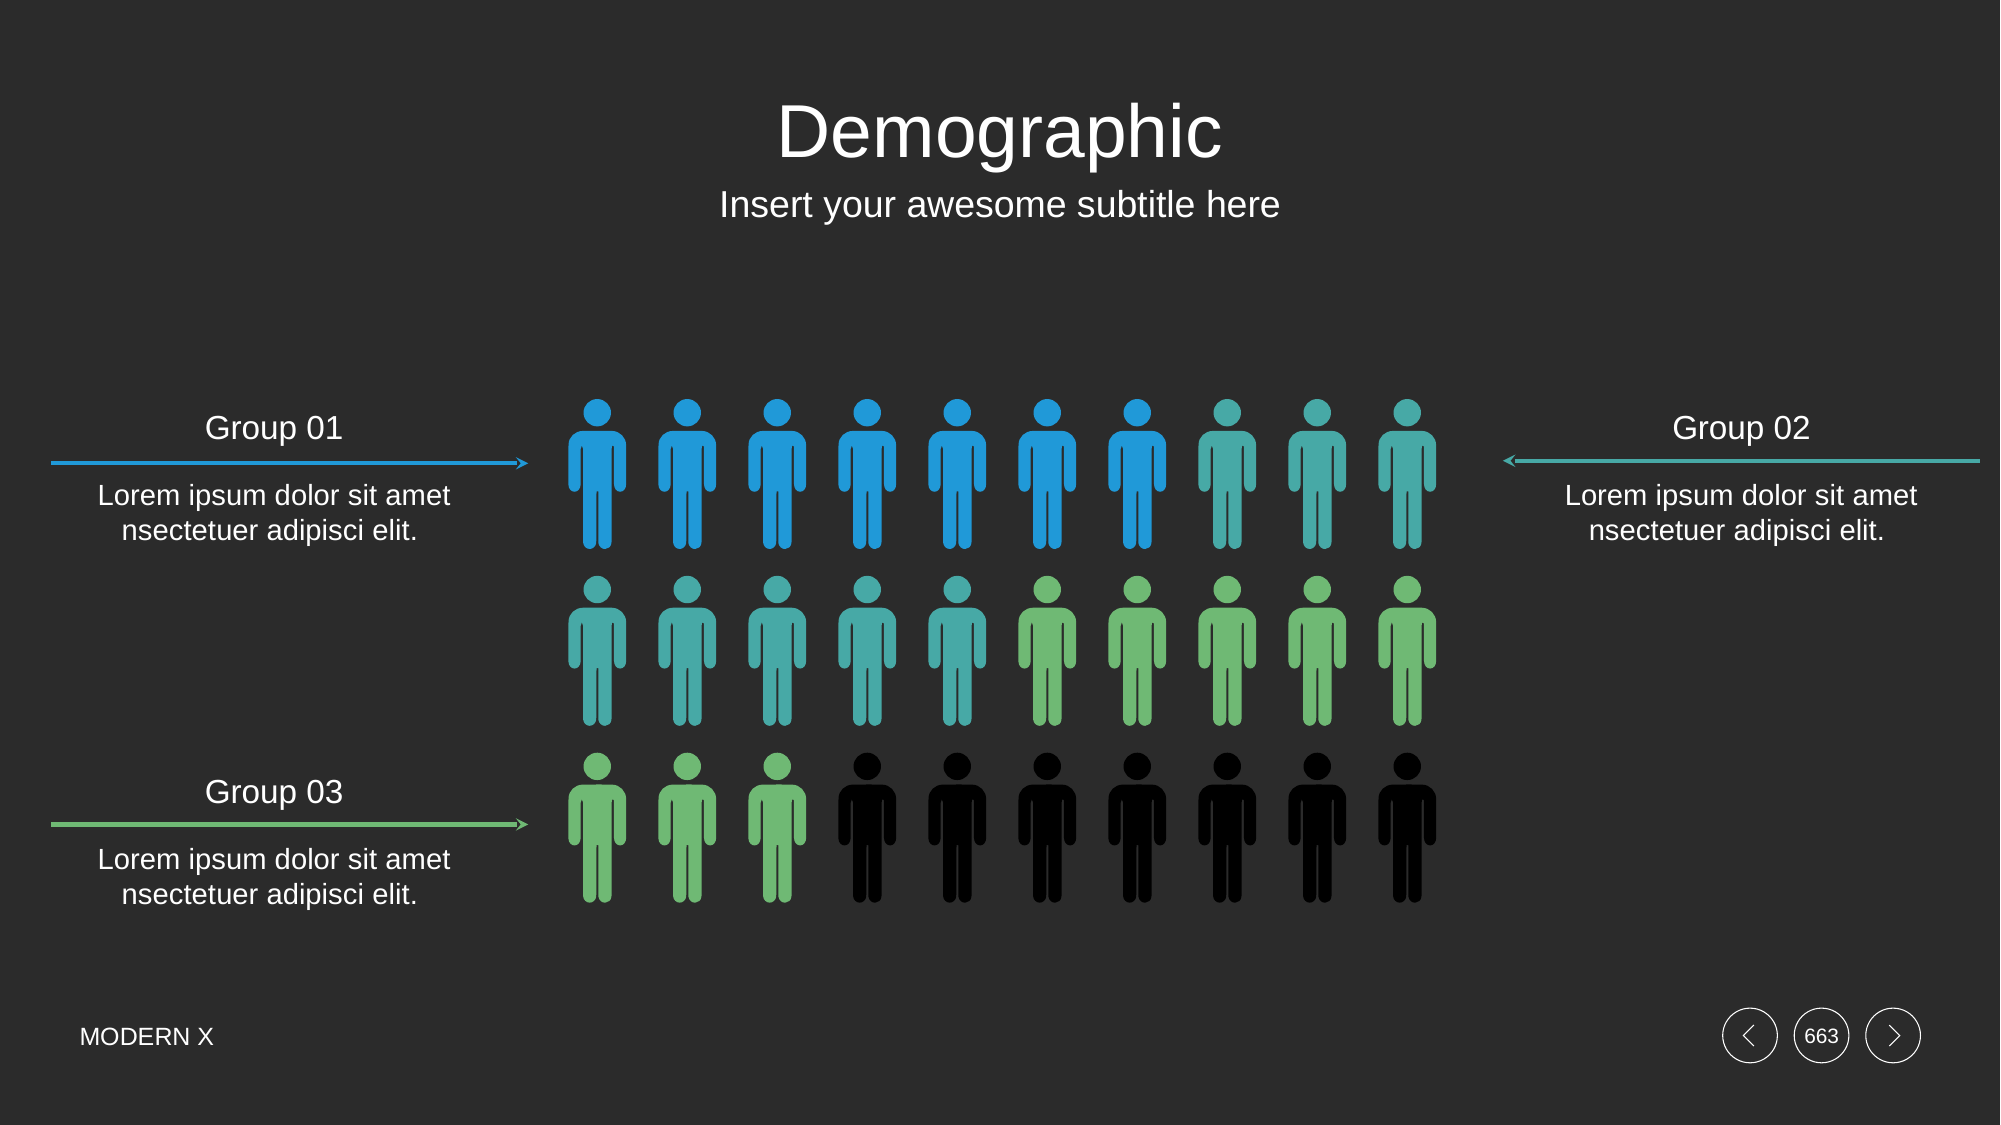

# Demographic
Insert your awesome subtitle here
Group 01

Lorem ipsum dolor sit amet nsectetuer adipisci elit.

Group 02

Lorem ipsum dolor sit amet nsectetuer adipisci elit.

Group 03

Lorem ipsum dolor sit amet nsectetuer adipisci elit.